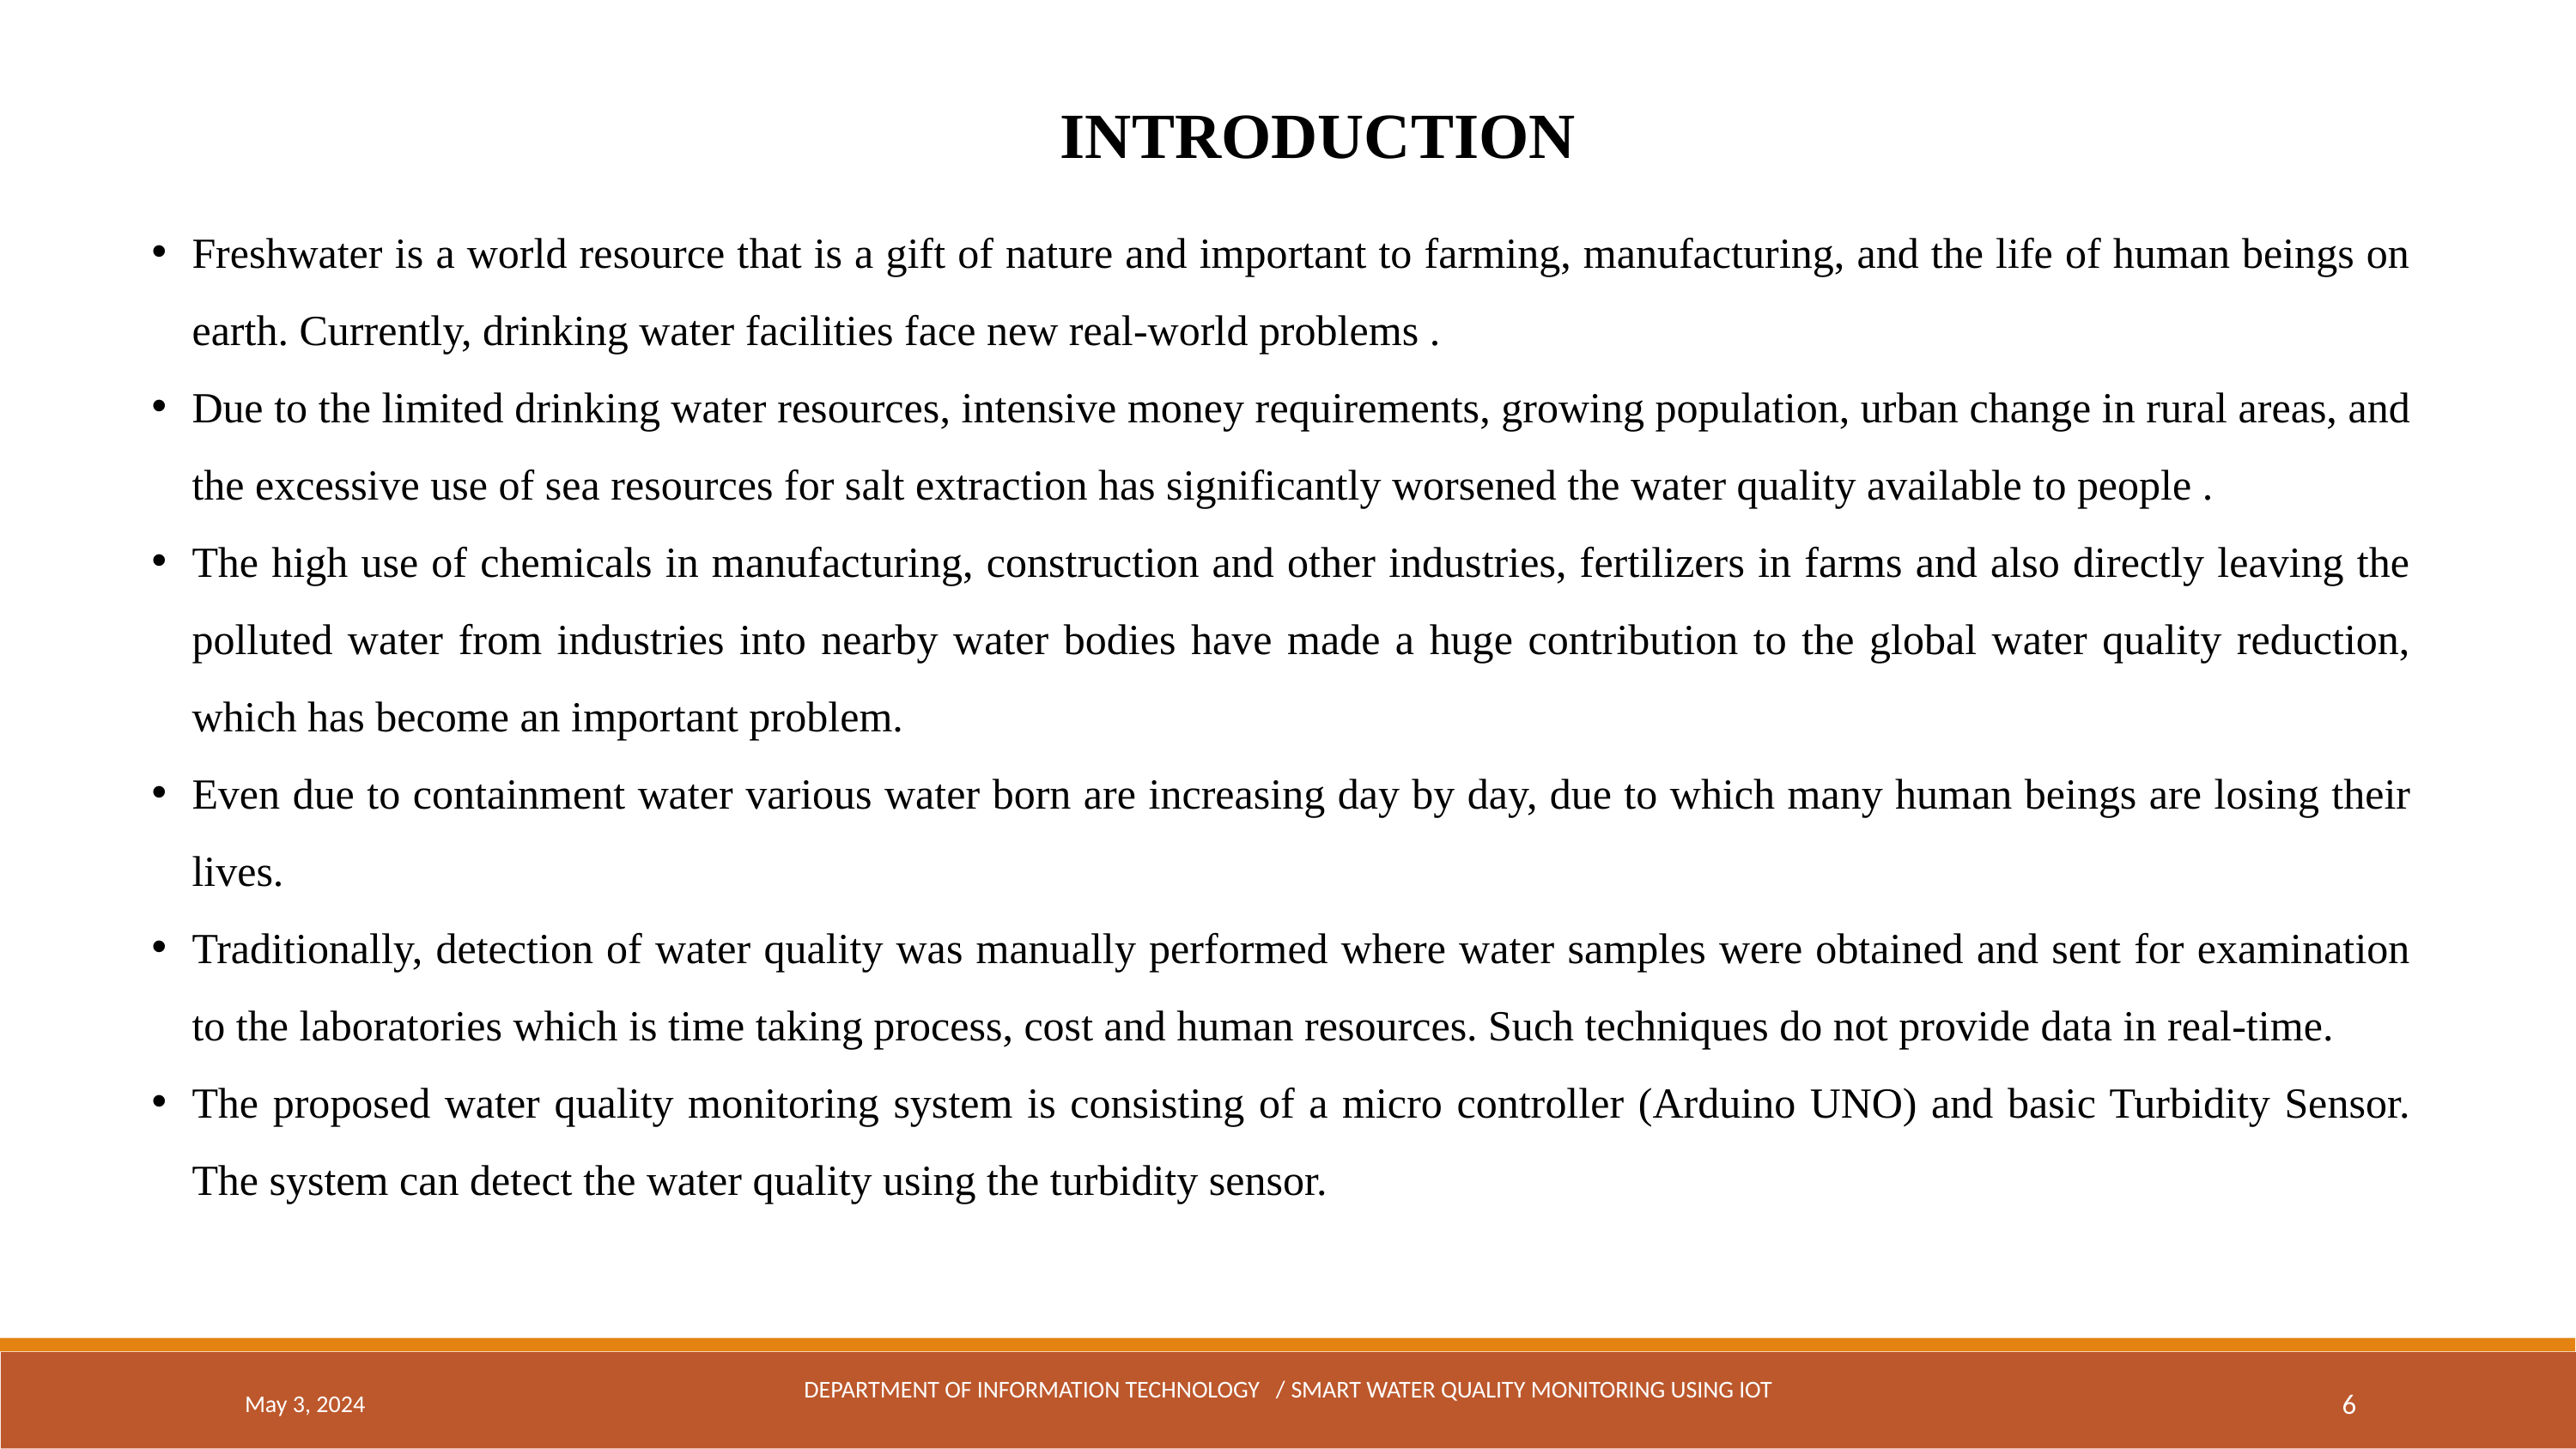

INTRODUCTION
Freshwater is a world resource that is a gift of nature and important to farming, manufacturing, and the life of human beings on earth. Currently, drinking water facilities face new real-world problems .
Due to the limited drinking water resources, intensive money requirements, growing population, urban change in rural areas, and the excessive use of sea resources for salt extraction has significantly worsened the water quality available to people .
The high use of chemicals in manufacturing, construction and other industries, fertilizers in farms and also directly leaving the polluted water from industries into nearby water bodies have made a huge contribution to the global water quality reduction, which has become an important problem.
Even due to containment water various water born are increasing day by day, due to which many human beings are losing their lives.
Traditionally, detection of water quality was manually performed where water samples were obtained and sent for examination to the laboratories which is time taking process, cost and human resources. Such techniques do not provide data in real-time.
The proposed water quality monitoring system is consisting of a micro controller (Arduino UNO) and basic Turbidity Sensor. The system can detect the water quality using the turbidity sensor.
May 3, 2024
DEPARTMENT OF INFORMATION TECHNOLOGY   / Smart water quality monitoring USING IOT

6